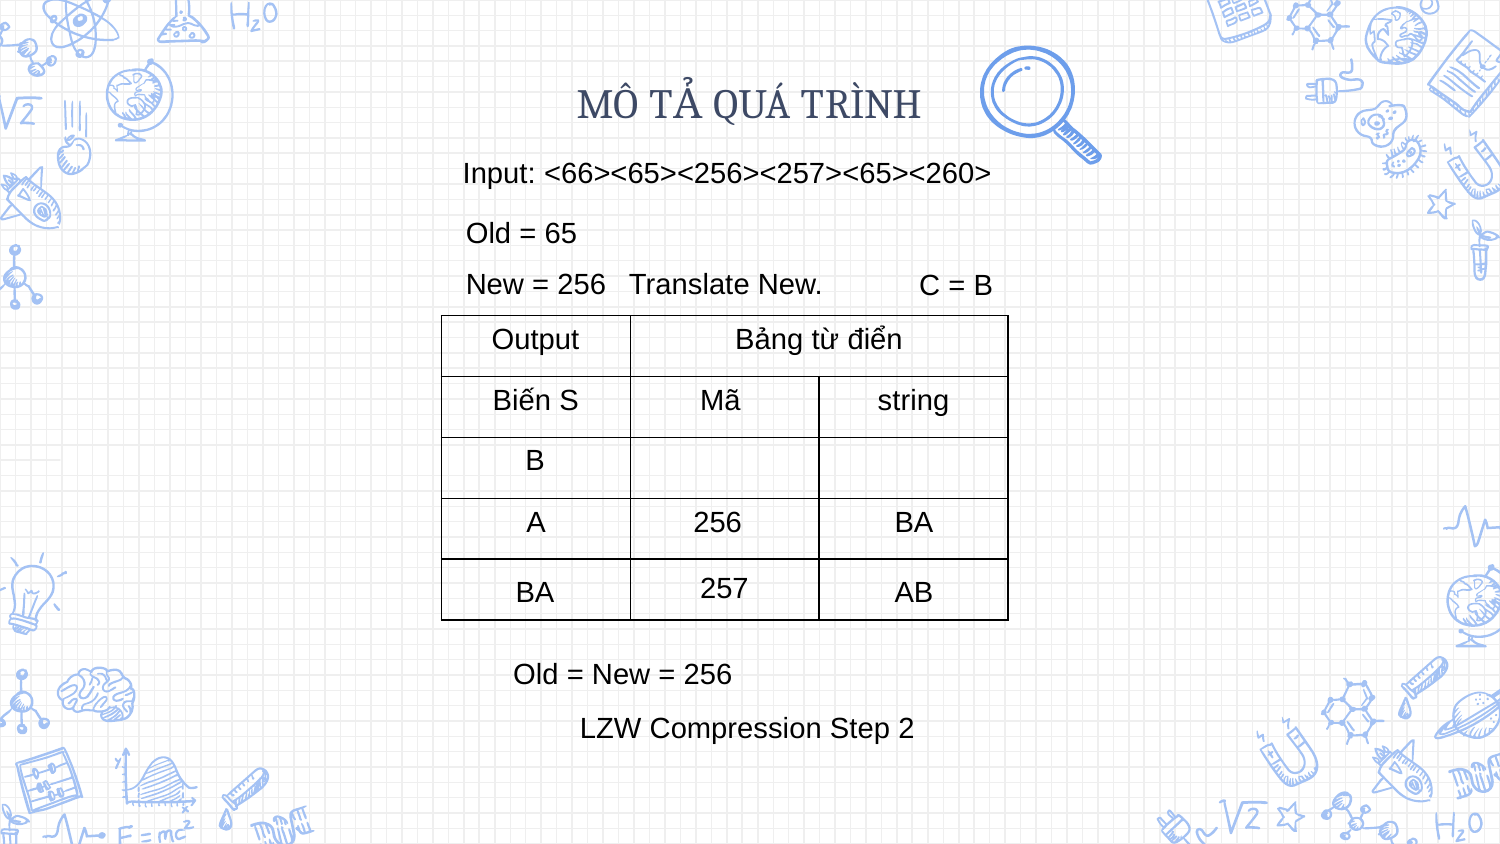

MÔ TẢ QUÁ TRÌNH
Input: <66><65><256><257><65><260>
Old = 65
Translate New.
New = 256
C = B
| Output | Bảng từ điển |  |
| --- | --- | --- |
| Biến S | Mã | string |
|  |  |  |
|  |  |  |
|  |  |  |
B
A
256
BA
257
BA
AB
Old = New = 256
LZW Compression Step 2